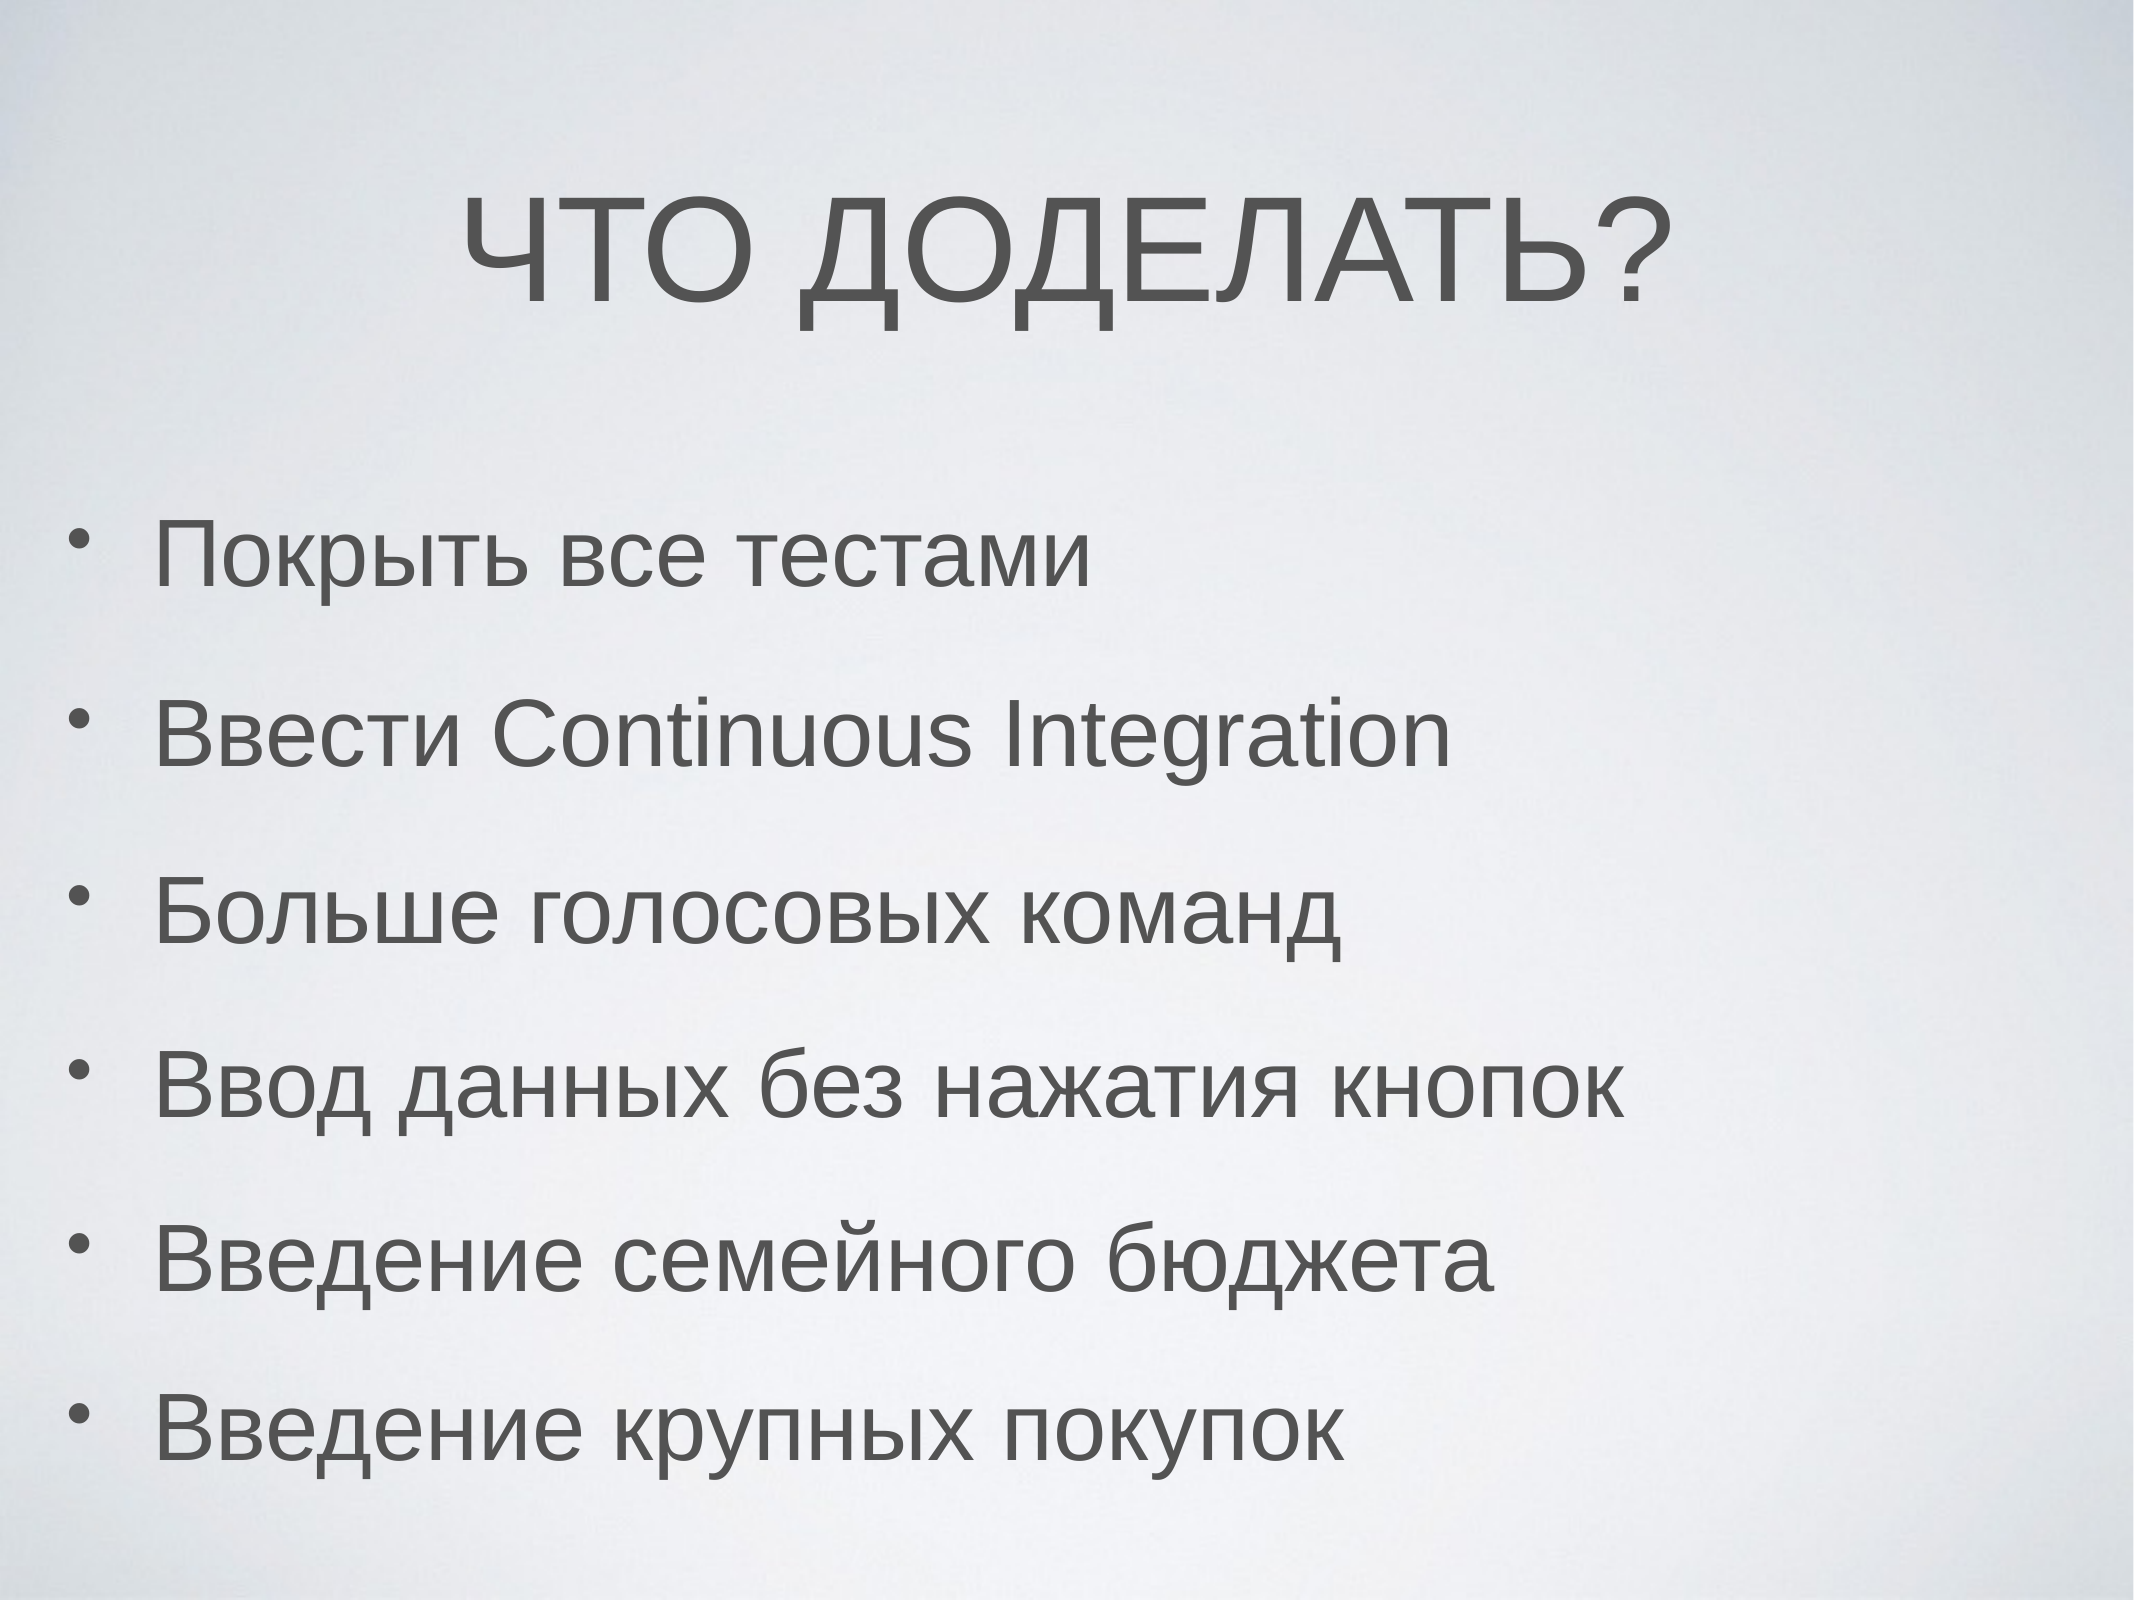

# Что доделать?
Покрыть все тестами
Ввести Continuous Integration
Больше голосовых команд
Ввод данных без нажатия кнопок
Введение семейного бюджета
Введение крупных покупок